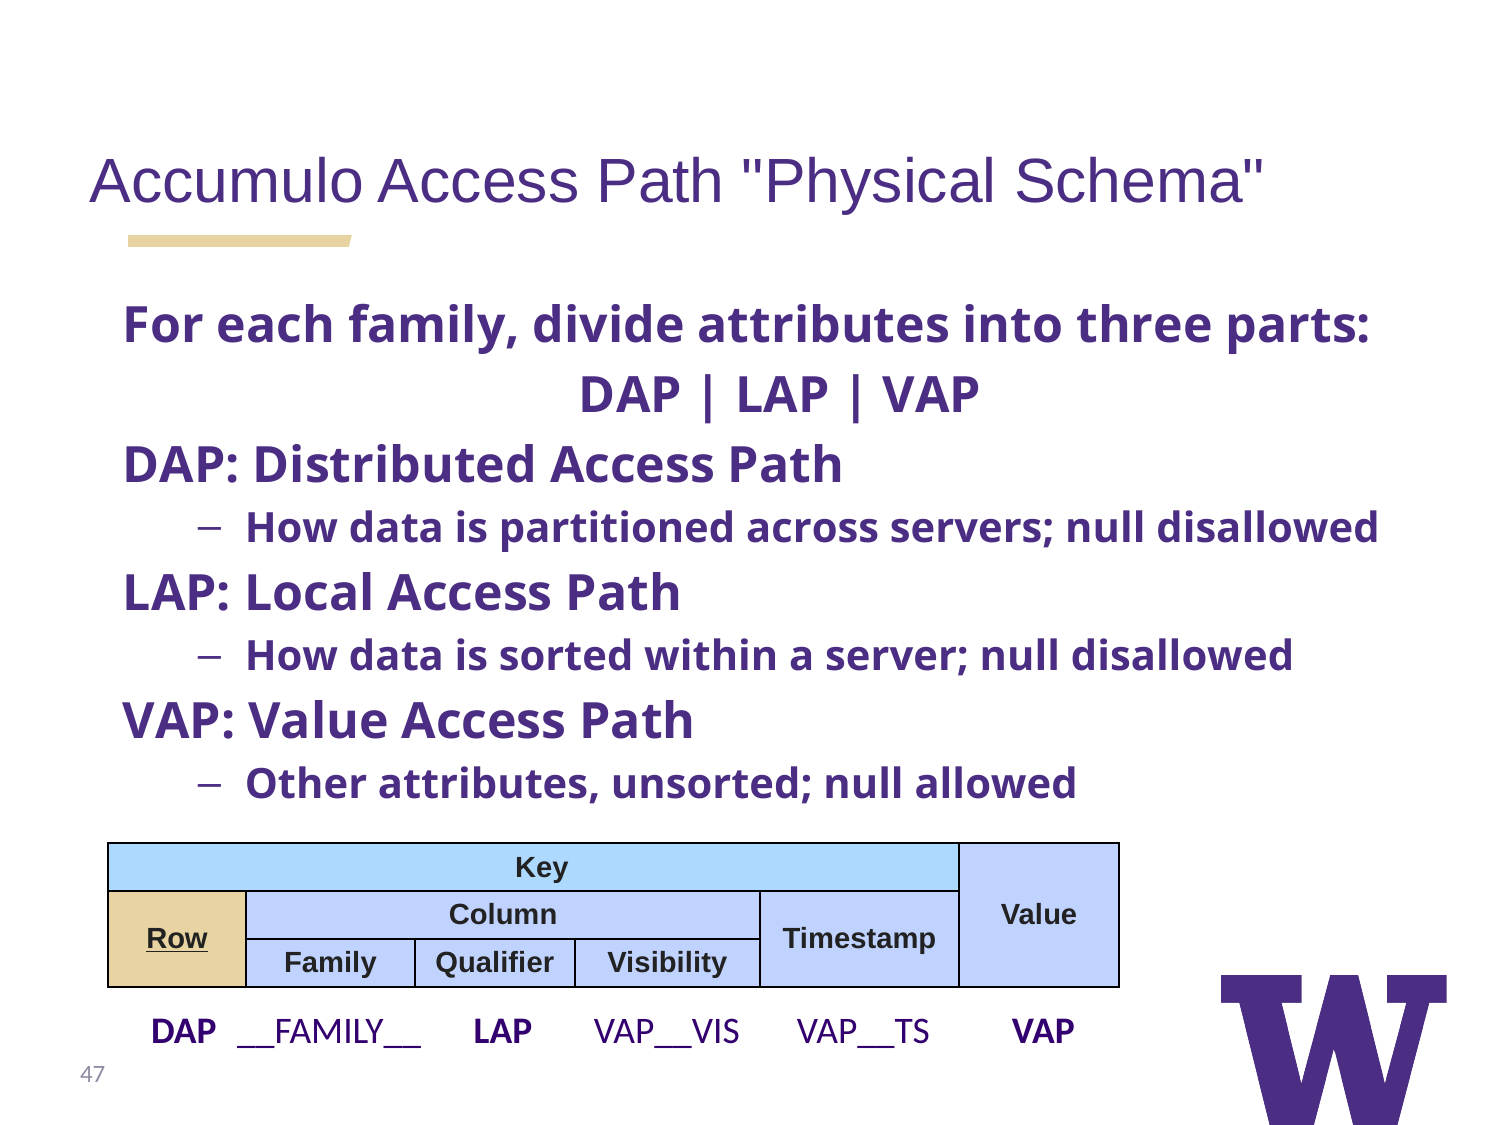

Accumulo Access Path "Physical Schema"
For each family, divide attributes into three parts:
DAP | LAP | VAP
DAP: Distributed Access Path
How data is partitioned across servers; null disallowed
LAP: Local Access Path
How data is sorted within a server; null disallowed
VAP: Value Access Path
Other attributes, unsorted; null allowed

| Key |  |  |  |  | Value |
| --- | --- | --- | --- | --- | --- |
| Row | Column |  |  | Timestamp |  |
|  | Family | Qualifier | Visibility |  |  |
DAP
__FAMILY__
LAP
VAP__VIS
VAP__TS
VAP
47